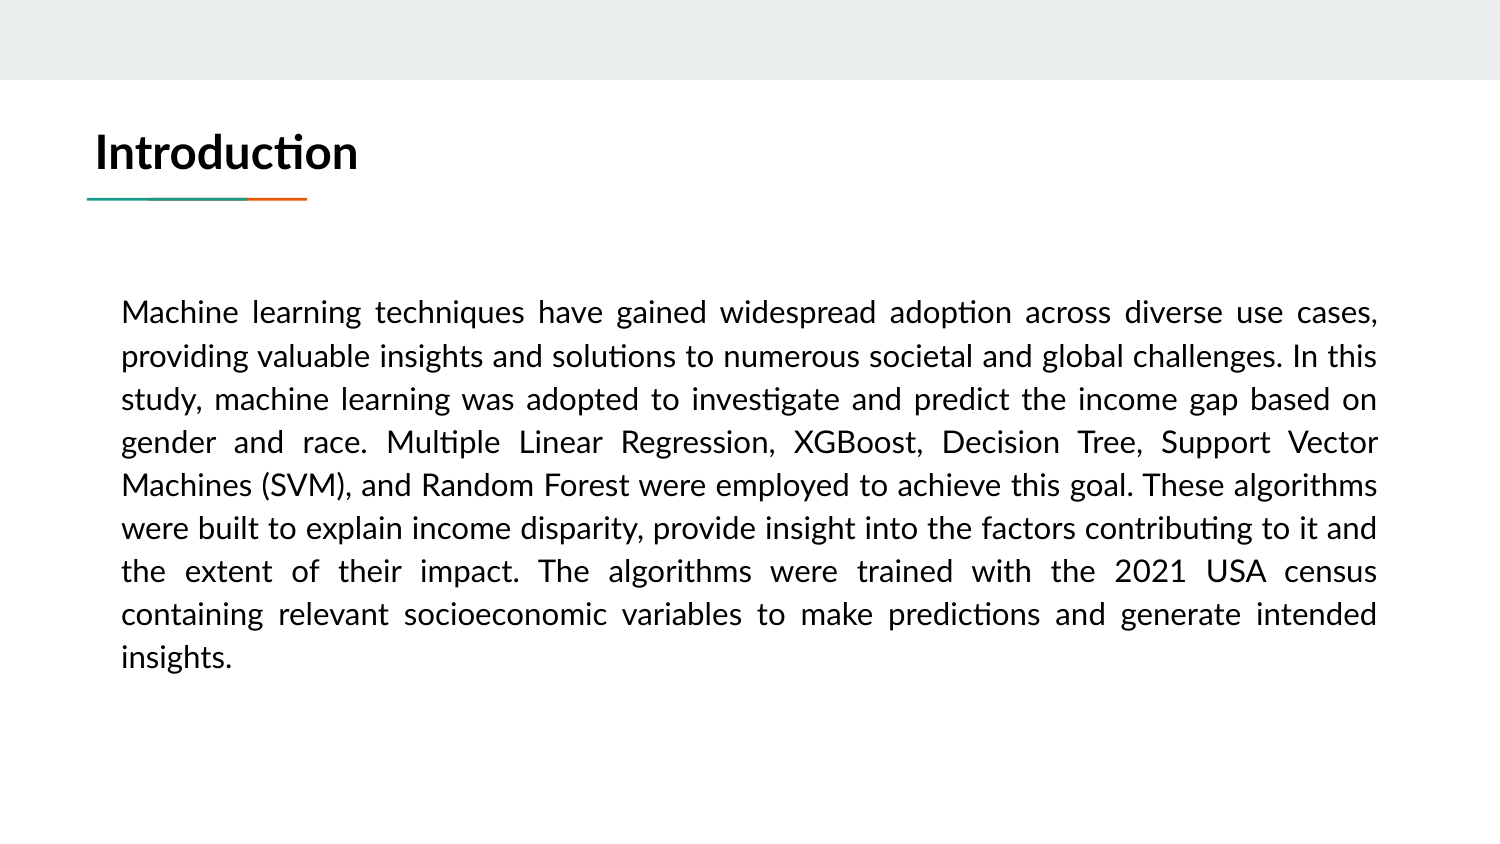

# Introduction
Machine learning techniques have gained widespread adoption across diverse use cases, providing valuable insights and solutions to numerous societal and global challenges. In this study, machine learning was adopted to investigate and predict the income gap based on gender and race. Multiple Linear Regression, XGBoost, Decision Tree, Support Vector Machines (SVM), and Random Forest were employed to achieve this goal. These algorithms were built to explain income disparity, provide insight into the factors contributing to it and the extent of their impact. The algorithms were trained with the 2021 USA census containing relevant socioeconomic variables to make predictions and generate intended insights.